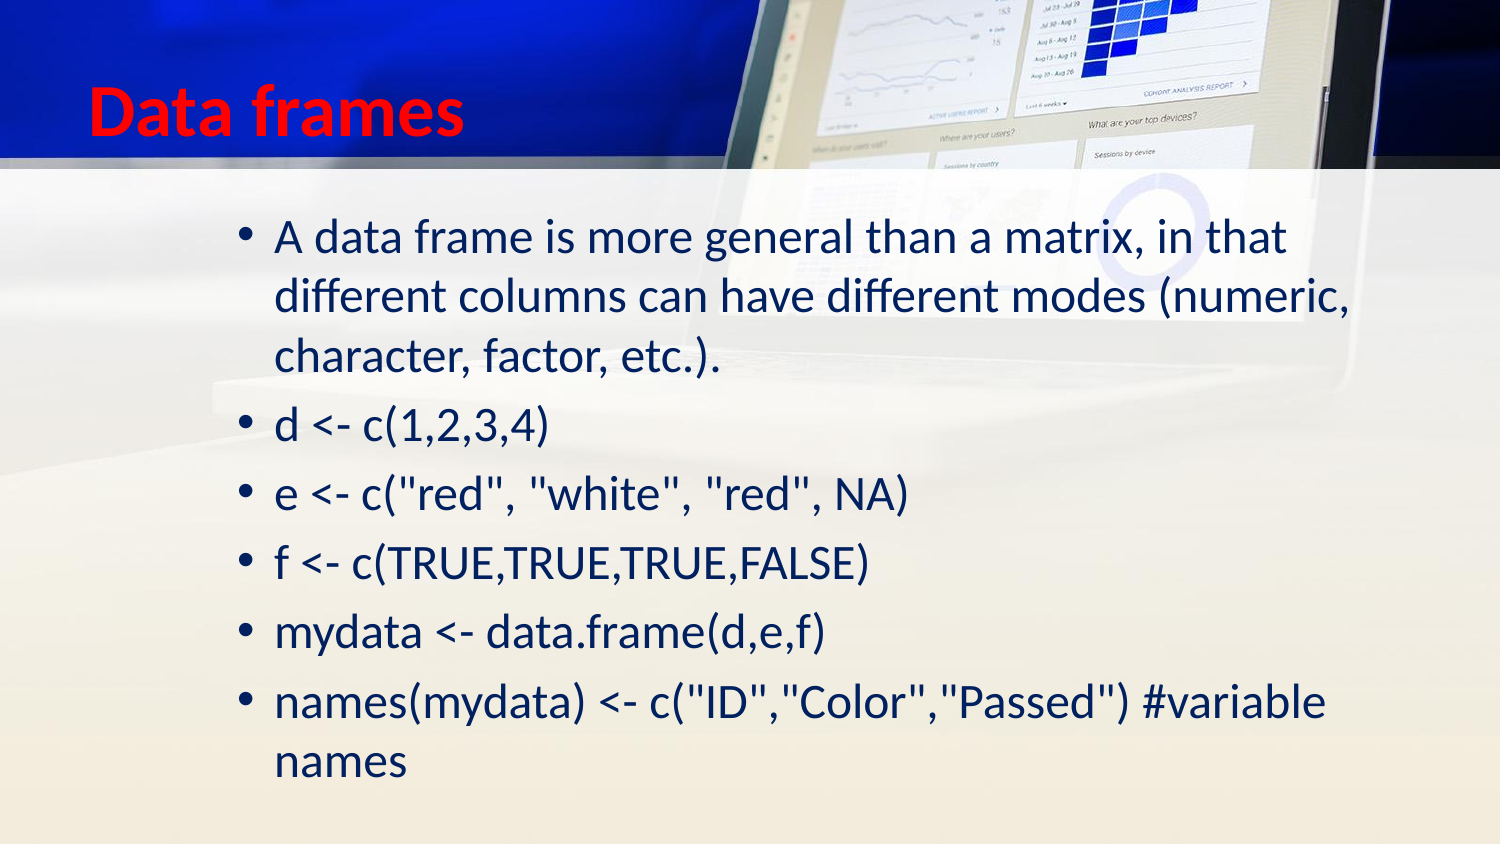

# Data frames
A data frame is more general than a matrix, in that different columns can have different modes (numeric, character, factor, etc.).
d <- c(1,2,3,4)
e <- c("red", "white", "red", NA)
f <- c(TRUE,TRUE,TRUE,FALSE)
mydata <- data.frame(d,e,f)
names(mydata) <- c("ID","Color","Passed") #variable names